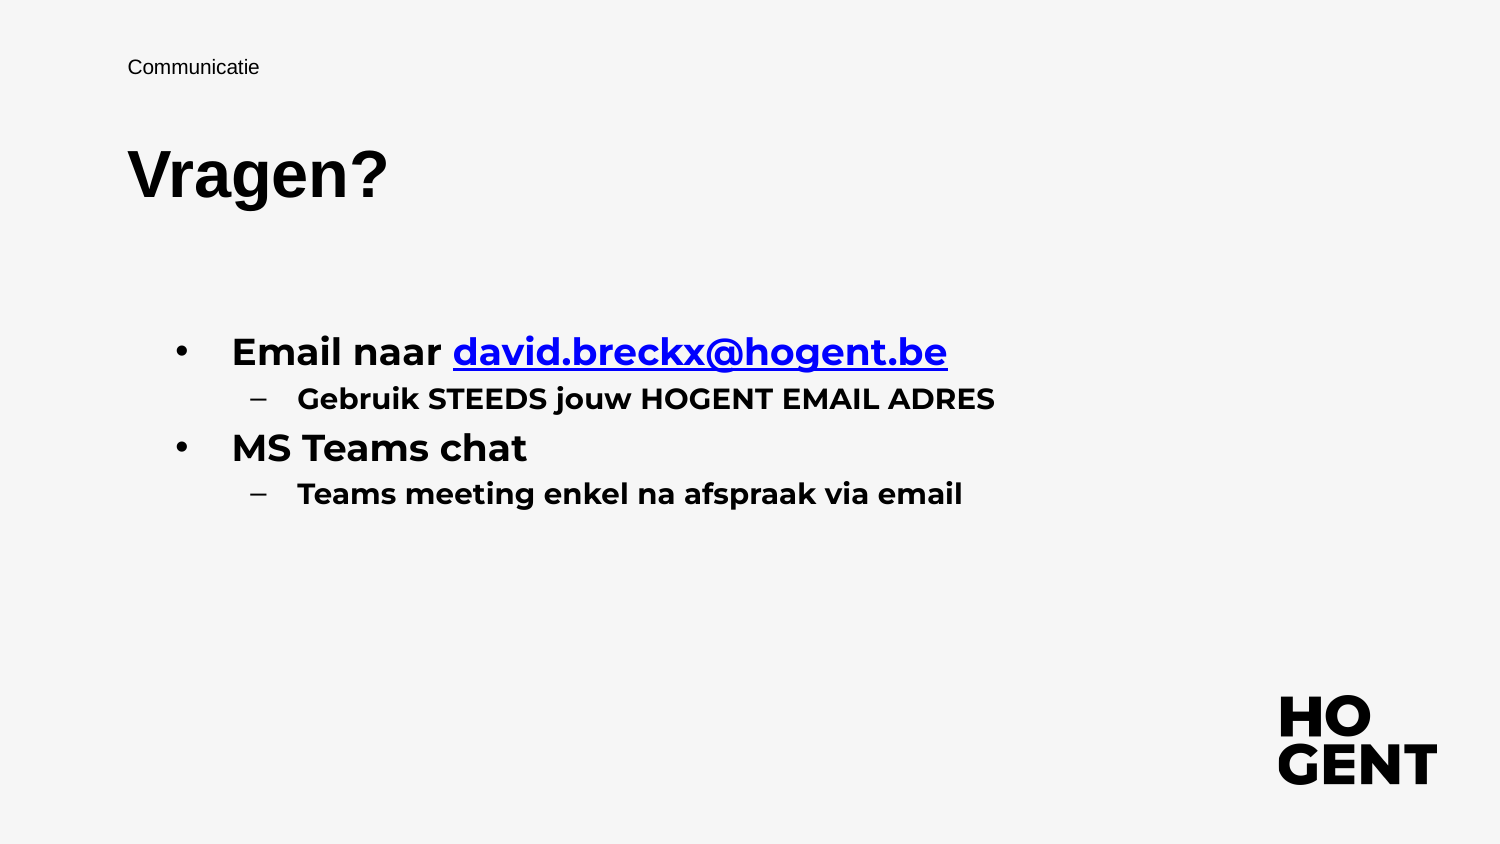

Communicatie
Vragen?
Email naar david.breckx@hogent.be
Gebruik STEEDS jouw HOGENT EMAIL ADRES
MS Teams chat
Teams meeting enkel na afspraak via email